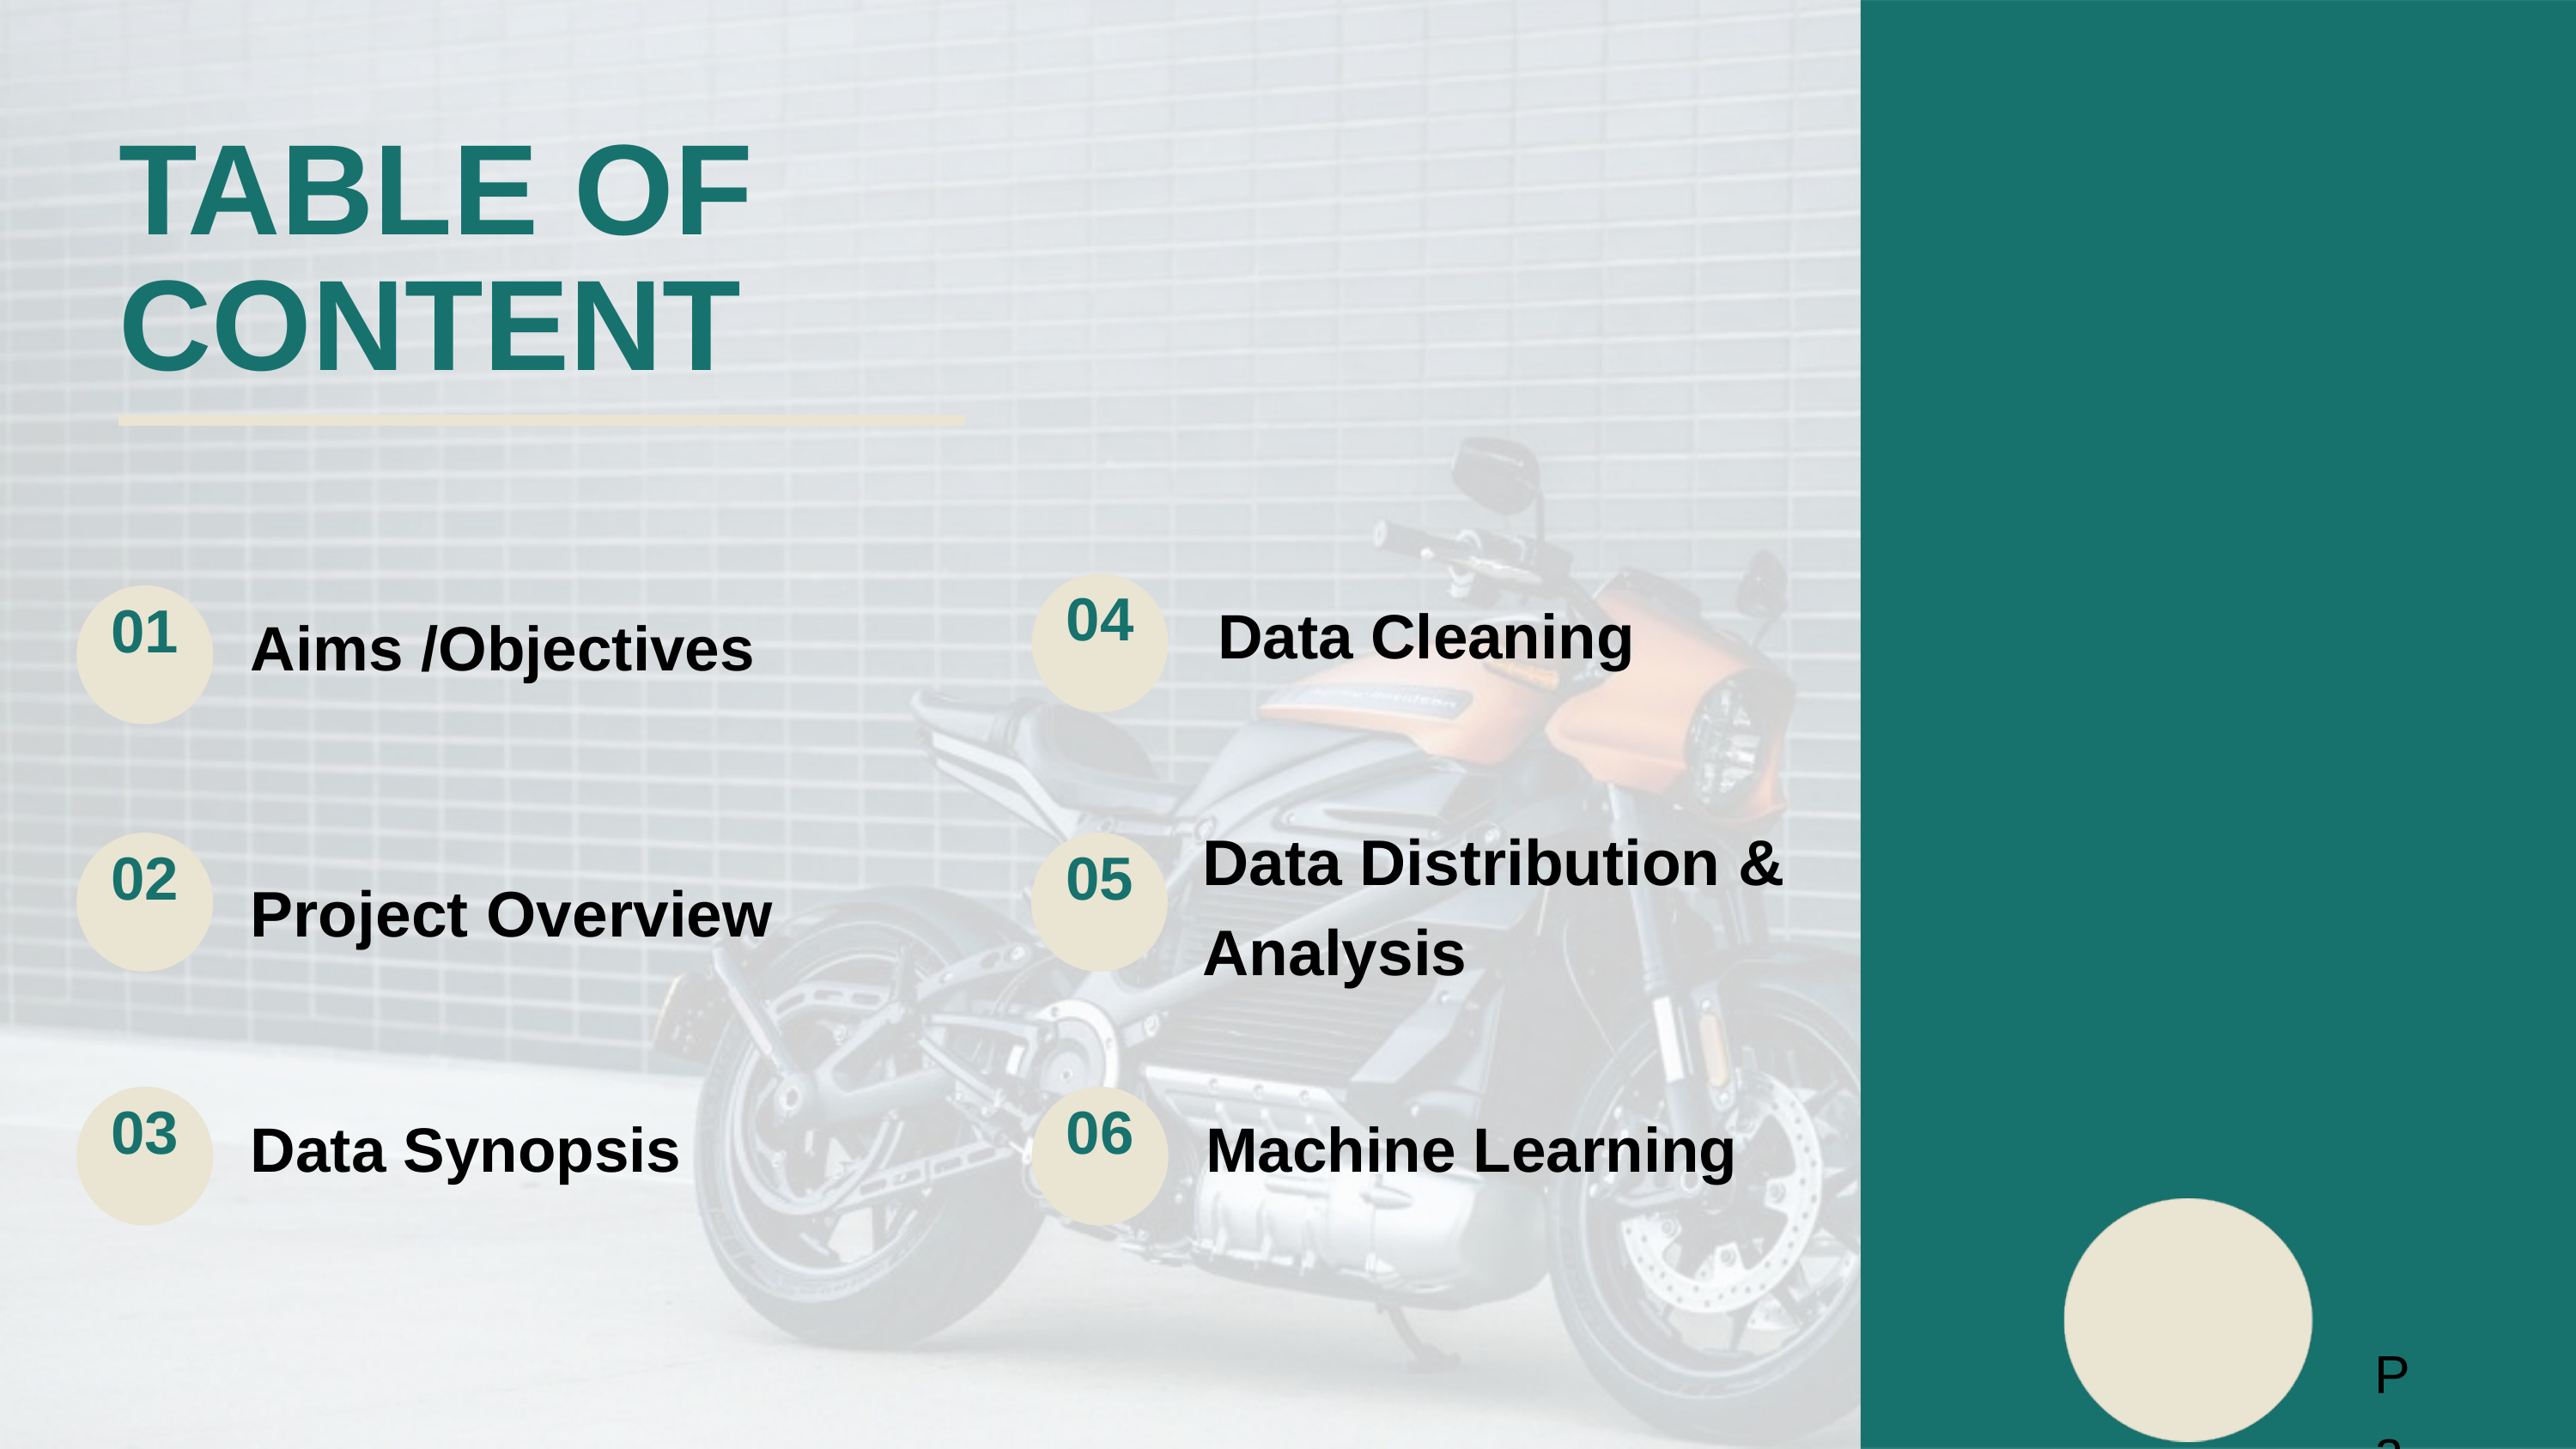

TABLE OF CONTENT

04

01
Data Cleaning

Aims /Objectives
Data Distribution & Analysis
02
05

Project Overview
03
06

Data Synopsis
Machine Learning

Page 3